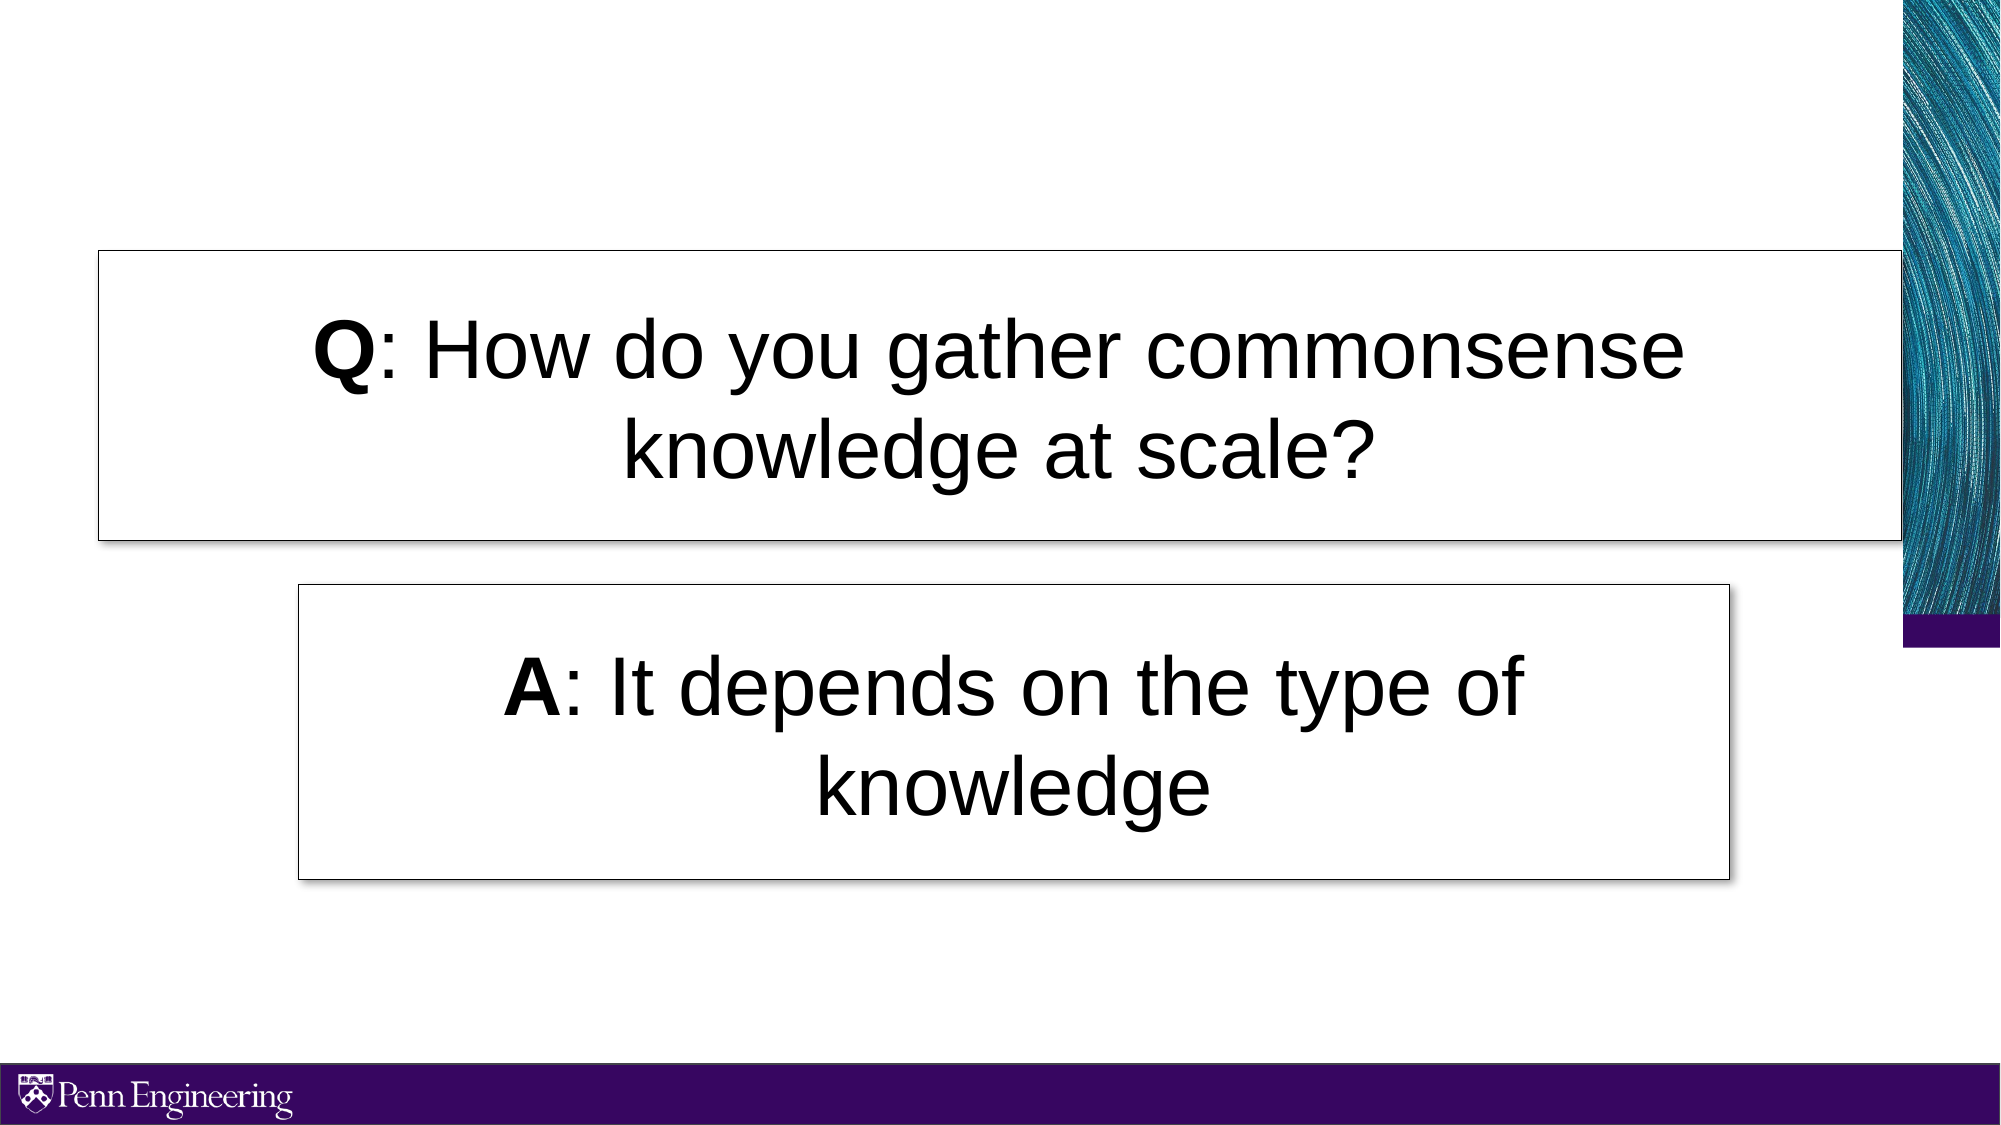

Q: How do you gather commonsense knowledge at scale?
A: It depends on the type of knowledge